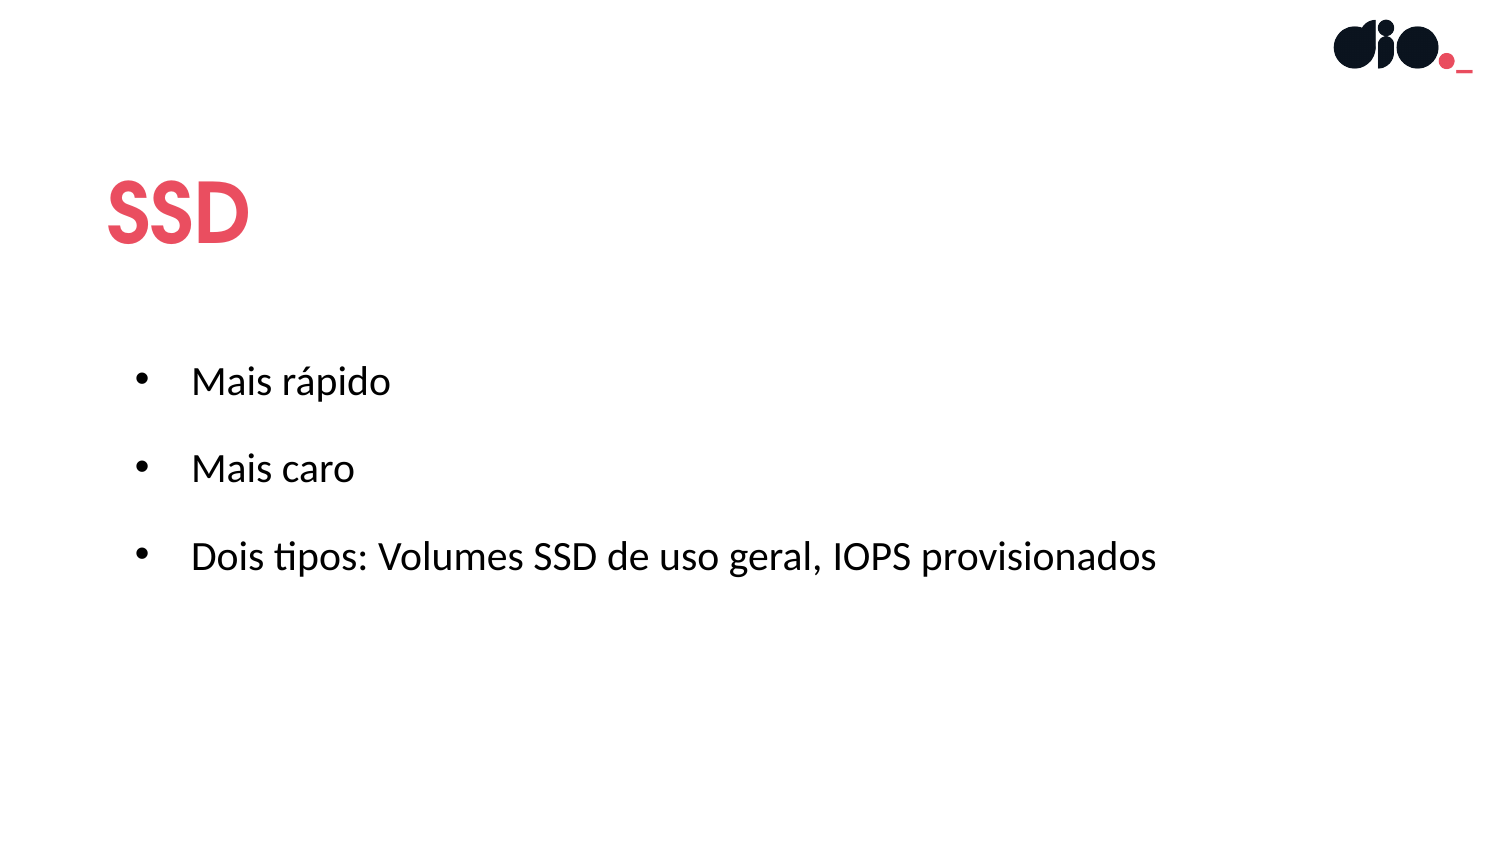

SSD
Mais rápido
Mais caro
Dois tipos: Volumes SSD de uso geral, IOPS provisionados